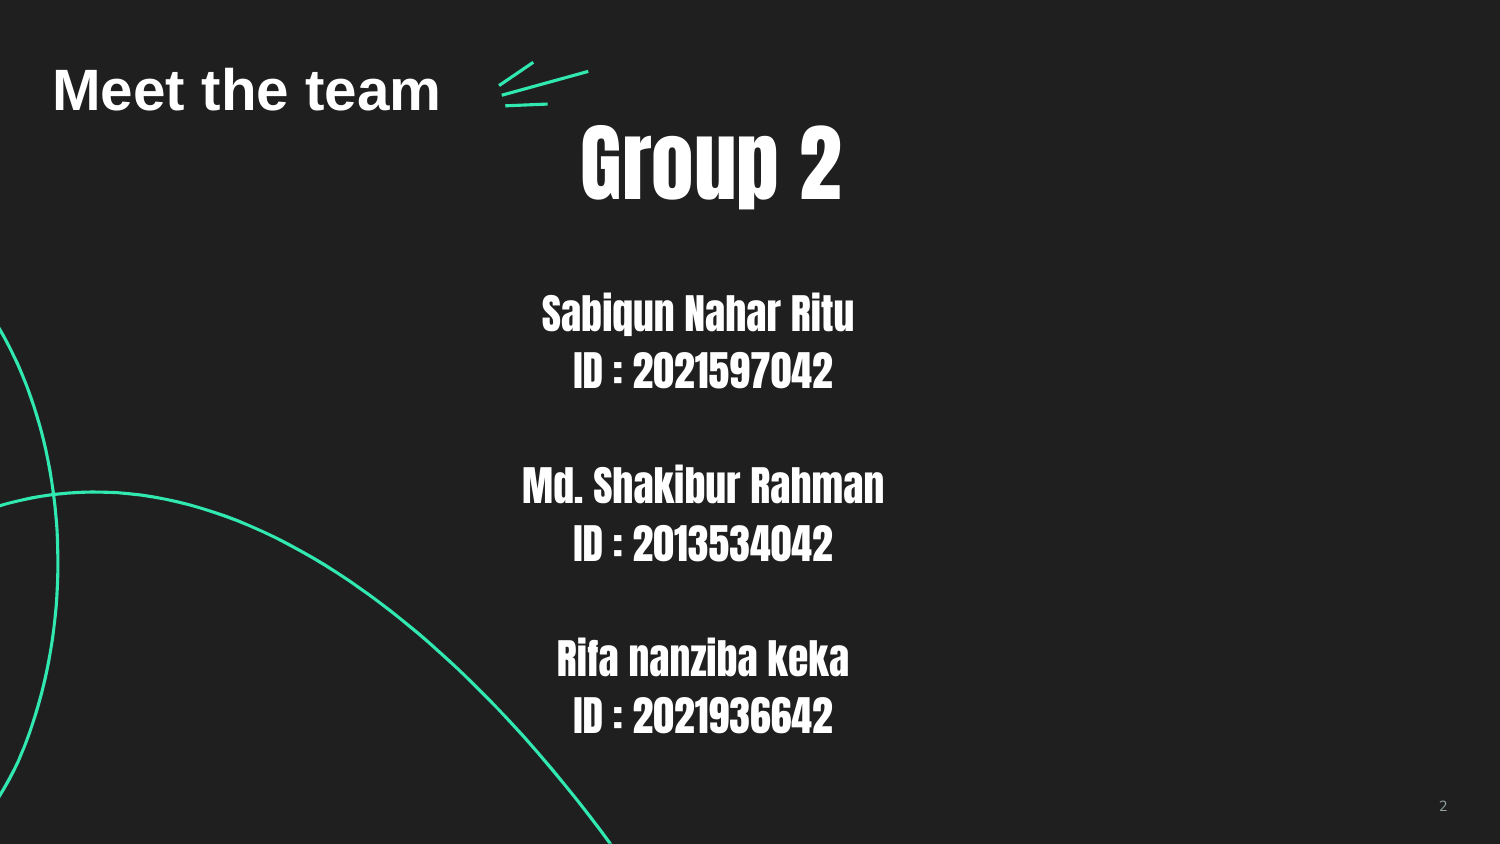

Group 2
# Meet the team
Sabiqun Nahar Ritu
ID : 2021597042

Md. Shakibur Rahman
ID : 2013534042

Rifa nanziba keka
ID : 2021936642